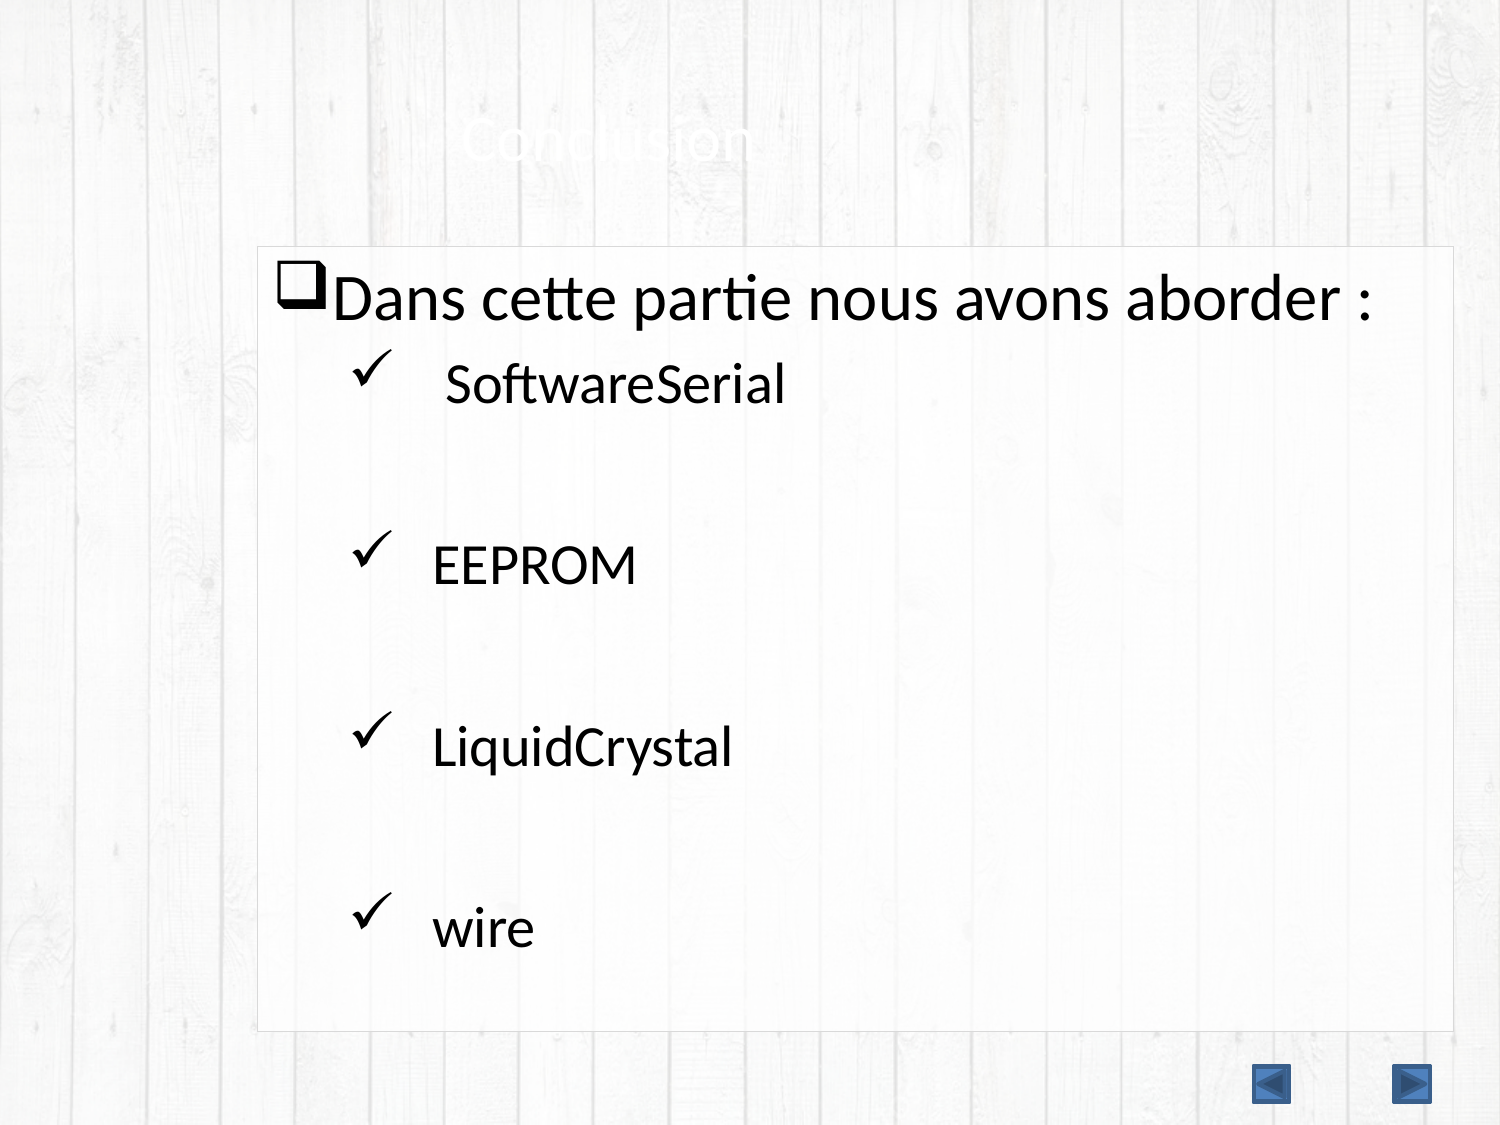

# Conclusion
Dans cette partie nous avons aborder :
 SoftwareSerial

EEPROM

LiquidCrystal

wire